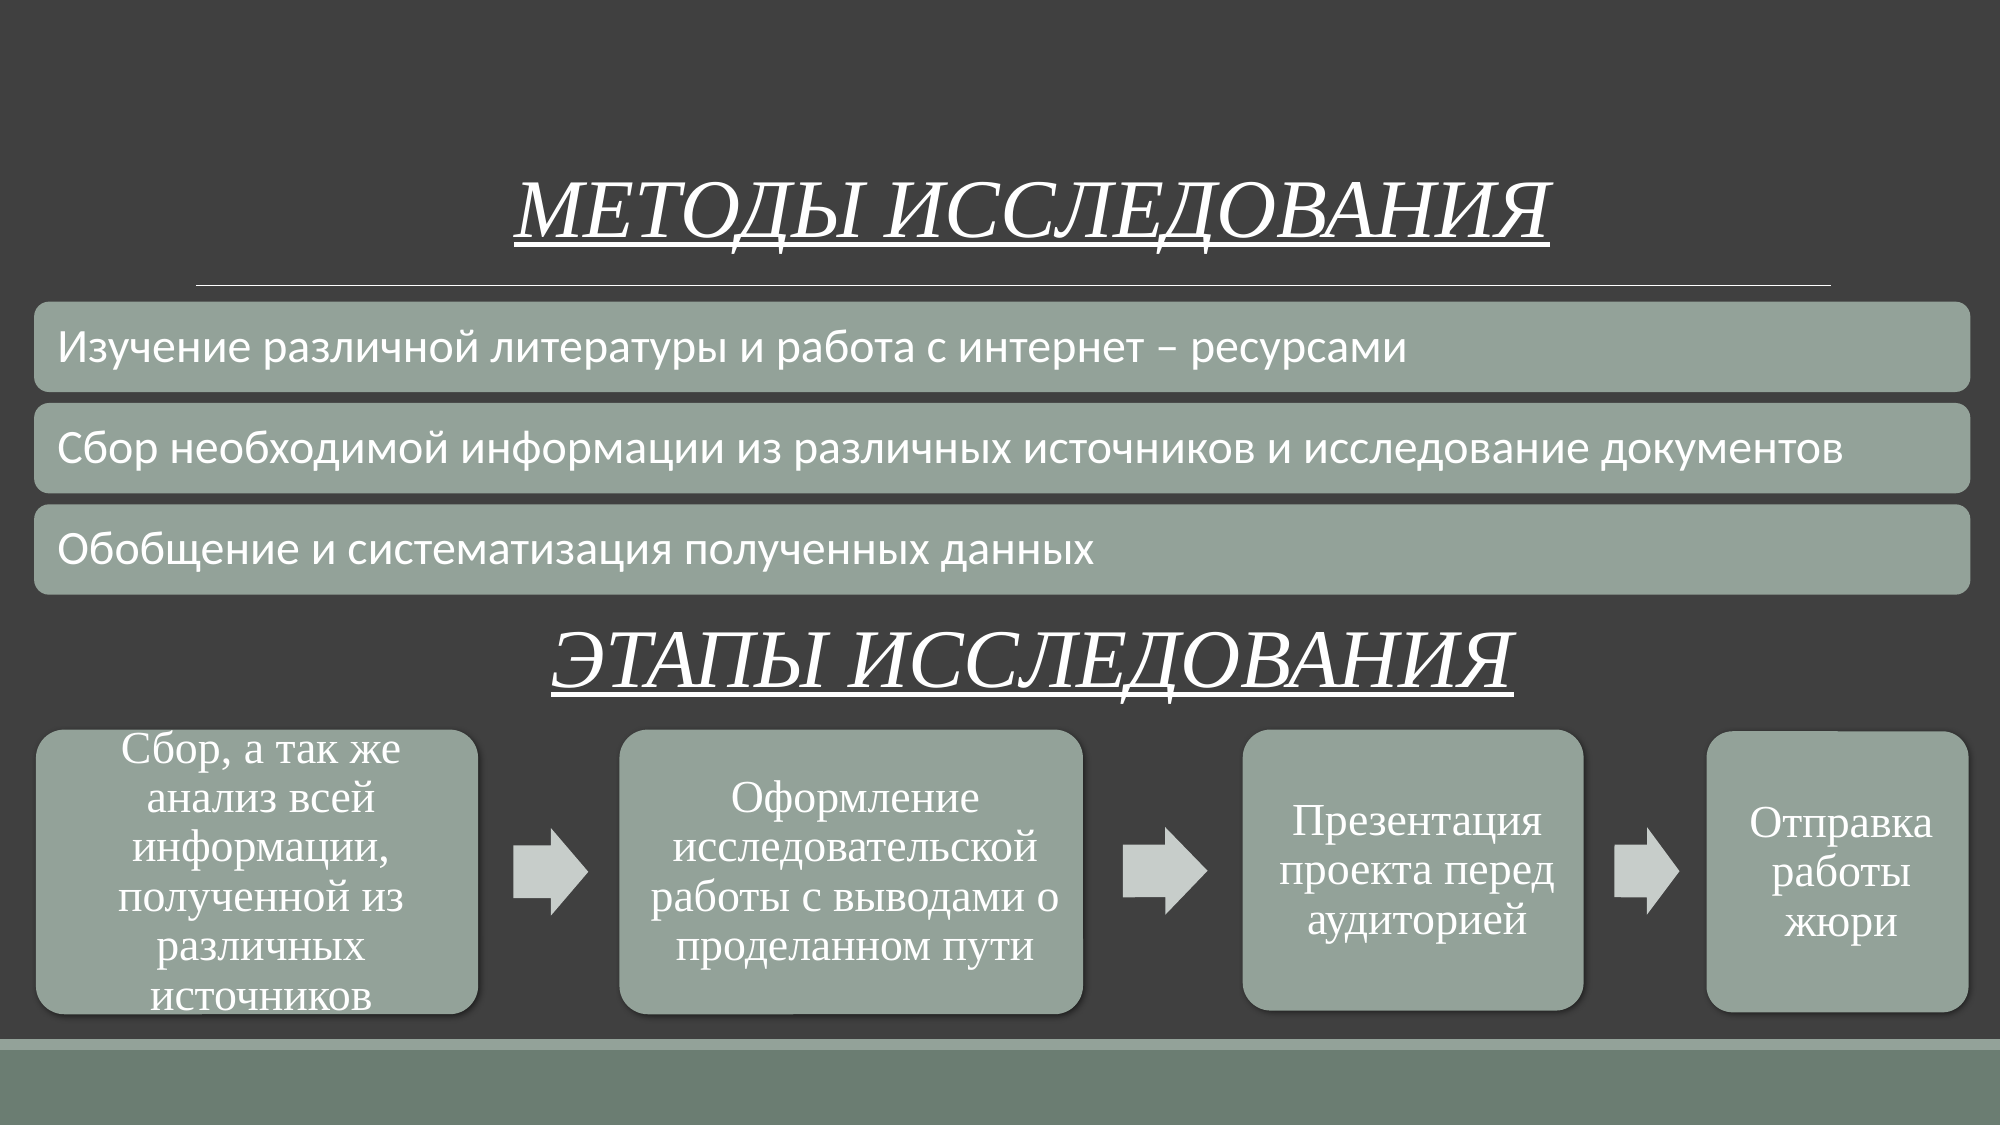

МЕТОДЫ ИССЛЕДОВАНИЯ
Изучение различной литературы и работа с интернет – ресурсами
Сбор необходимой информации из различных источников и исследование документов
Обобщение и систематизация полученных данных
ЭТАПЫ ИССЛЕДОВАНИЯ
Сбор, а так же анализ всей информации, полученной из различных источников

Оформление исследовательской работы с выводами о проделанном пути

Презентация проекта перед аудиторией

Отправка работы жюри